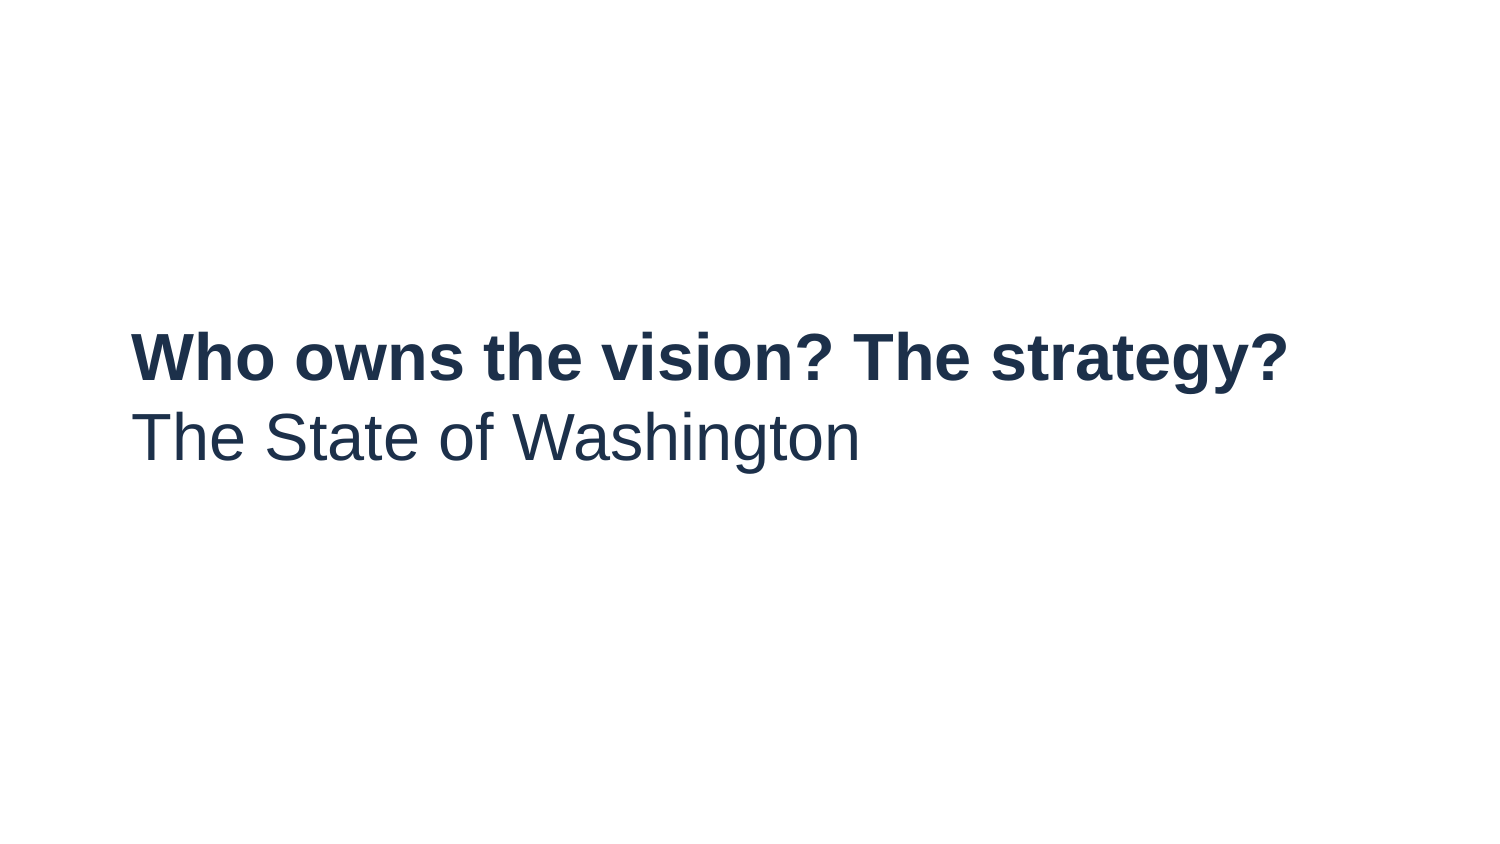

# Who owns the vision? The strategy?
The State of Washington